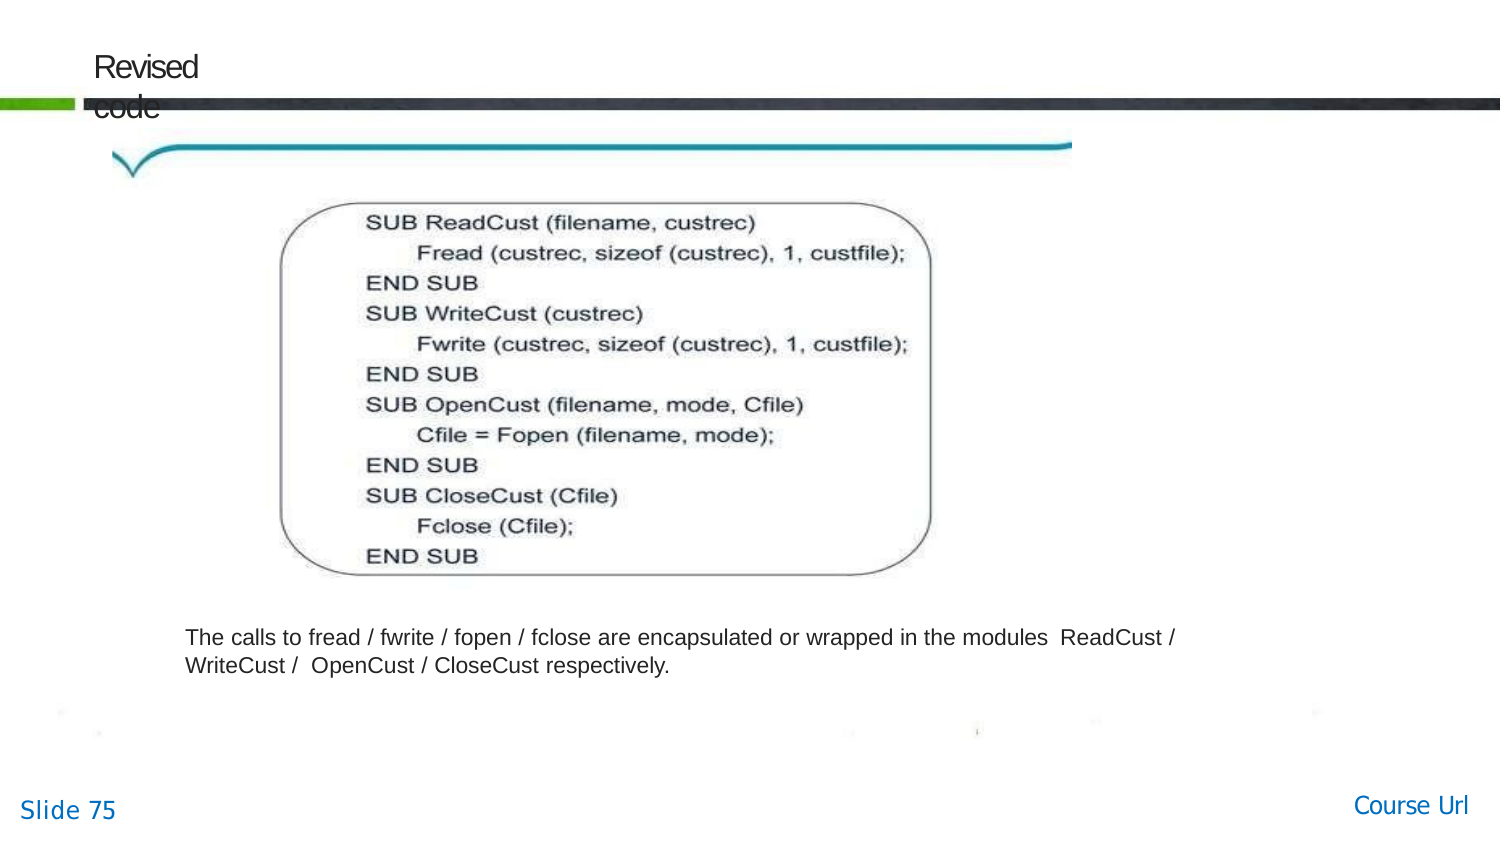

# Revised code

The calls to fread / fwrite / fopen / fclose are encapsulated or wrapped in the modules ReadCust / WriteCust /  OpenCust / CloseCust respectively.
Course Url
Slide 75